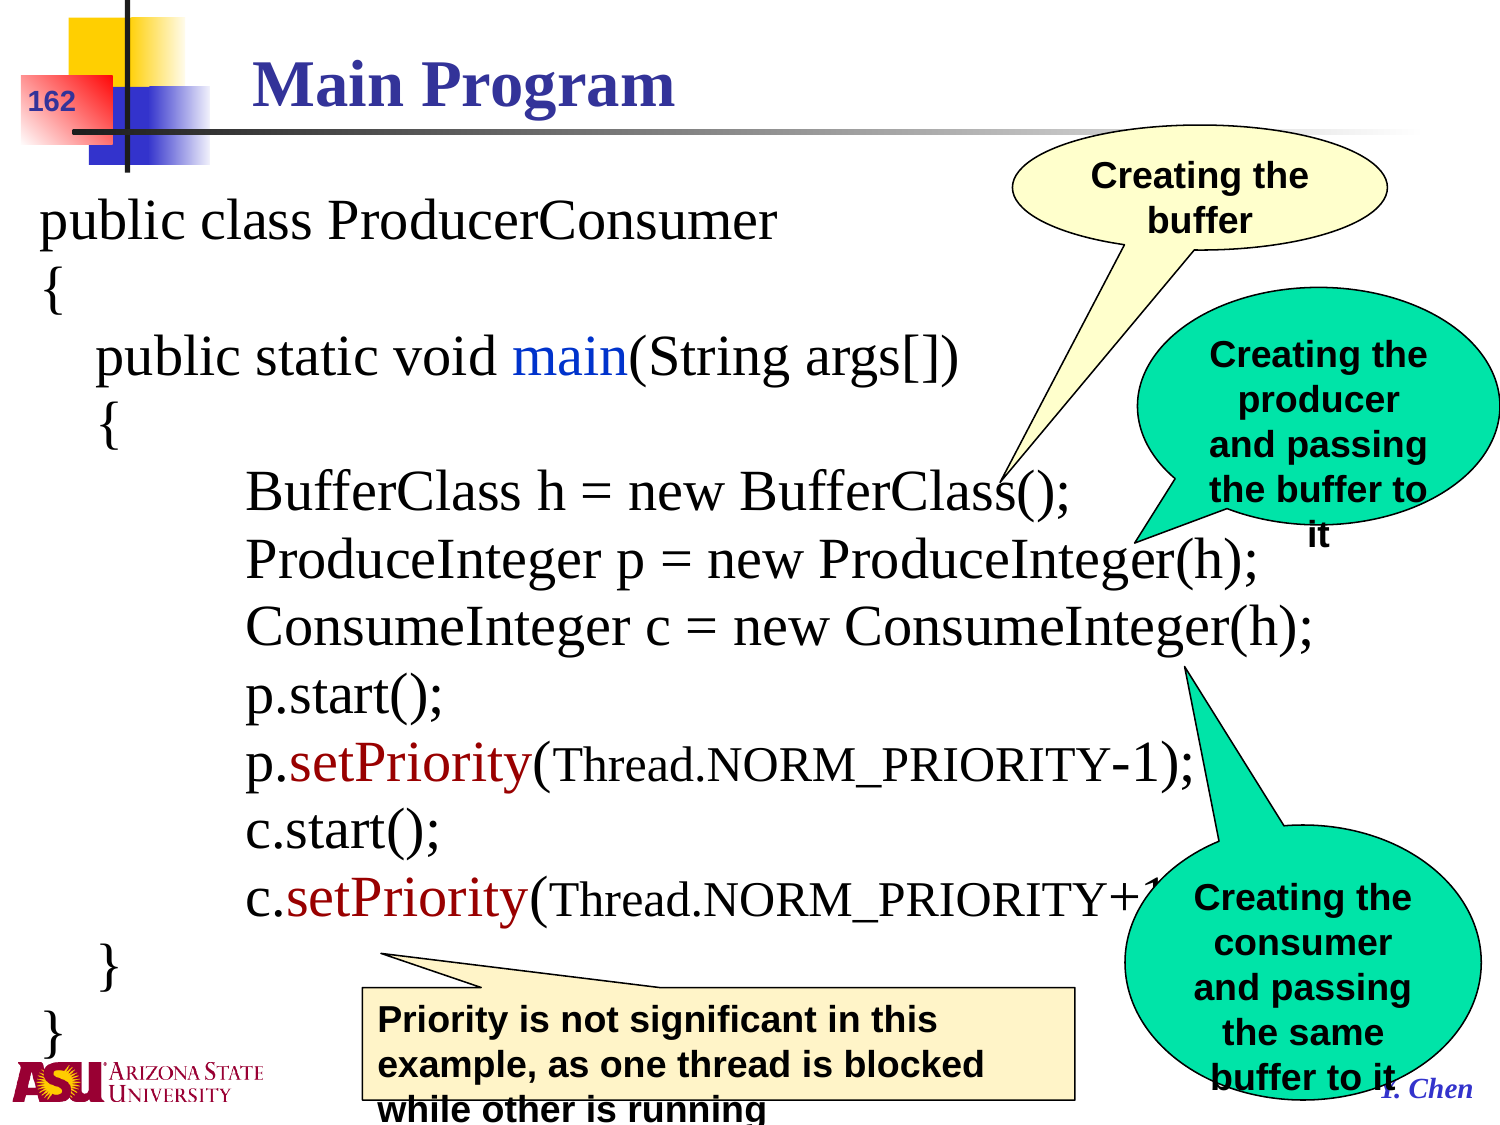

# Main Program
162
Creating the buffer
public class ProducerConsumer
{
	public static void main(String args[])
	{
		BufferClass h = new BufferClass();
		ProduceInteger p = new ProduceInteger(h);
		ConsumeInteger c = new ConsumeInteger(h);
		p.start();
		p.setPriority(Thread.NORM_PRIORITY-1);
		c.start();
		c.setPriority(Thread.NORM_PRIORITY+1);
	}
}
Creating the producer and passing the buffer to it
Creating the consumer and passing the same buffer to it
Priority is not significant in this example, as one thread is blocked while other is running